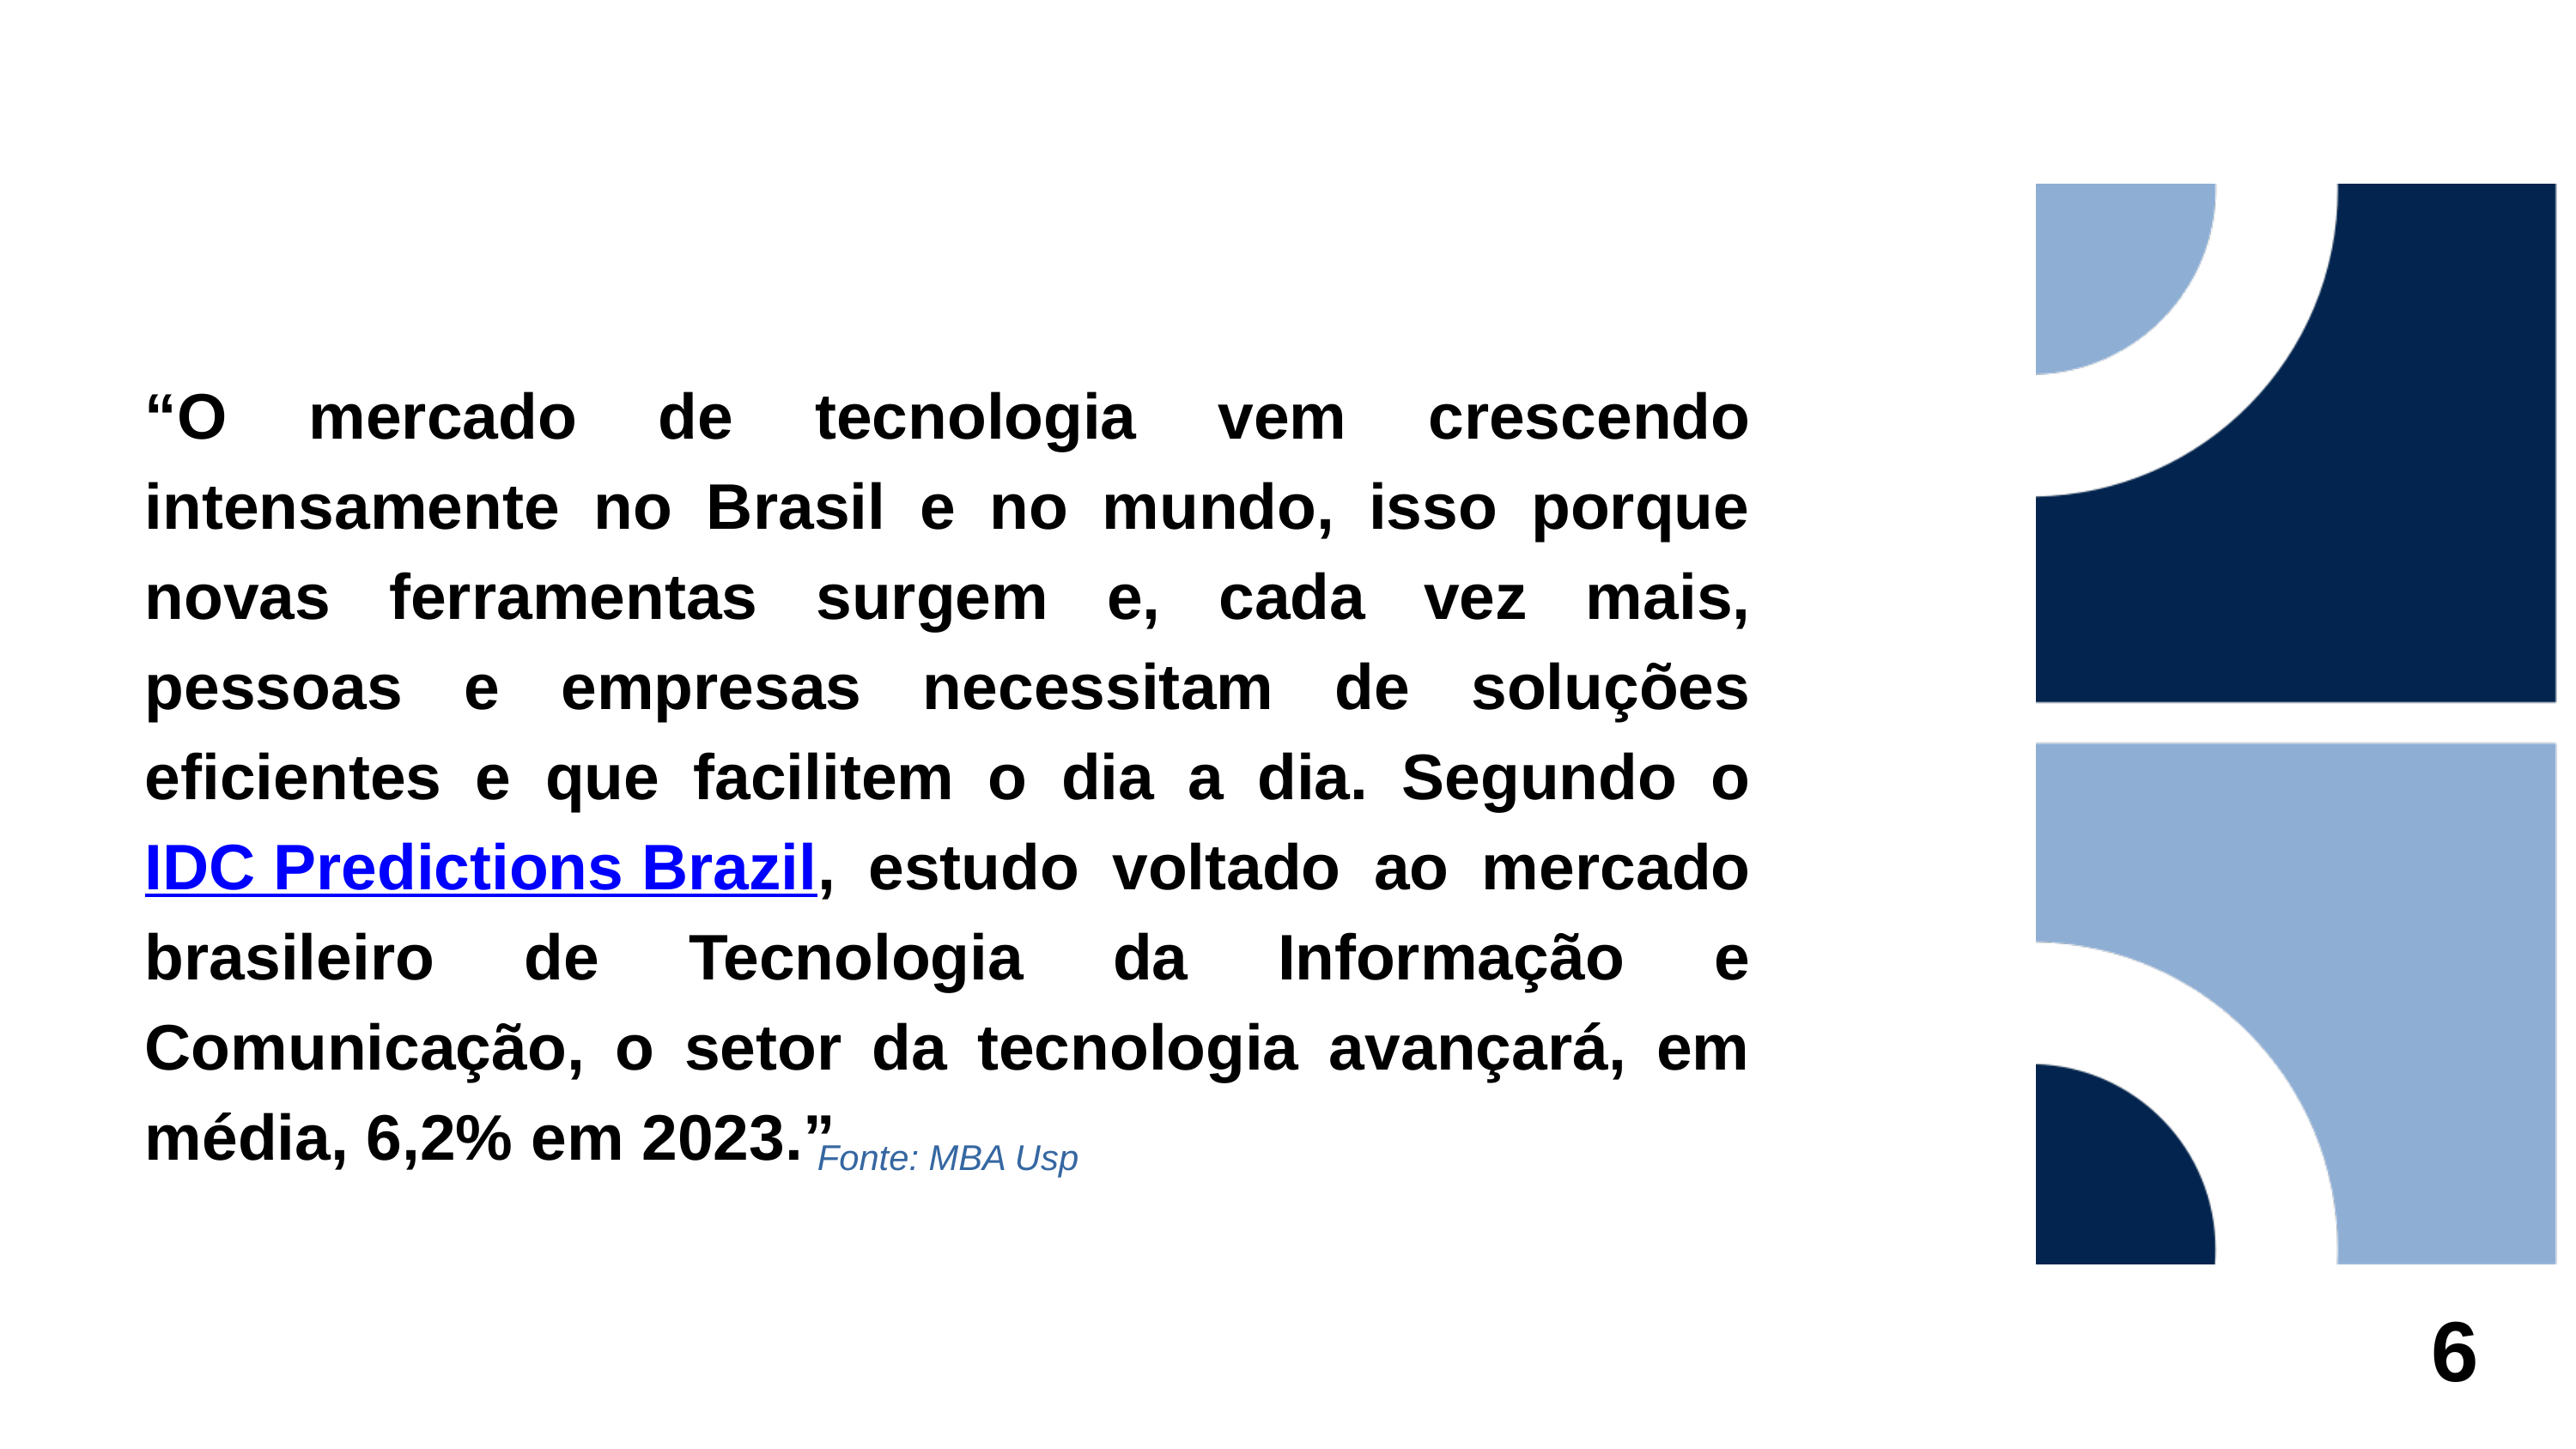

“O mercado de tecnologia vem crescendo intensamente no Brasil e no mundo, isso porque novas ferramentas surgem e, cada vez mais, pessoas e empresas necessitam de soluções eficientes e que facilitem o dia a dia. Segundo o IDC Predictions Brazil, estudo voltado ao mercado brasileiro de Tecnologia da Informação e Comunicação, o setor da tecnologia avançará, em média, 6,2% em 2023.”
Fonte: MBA Usp
6